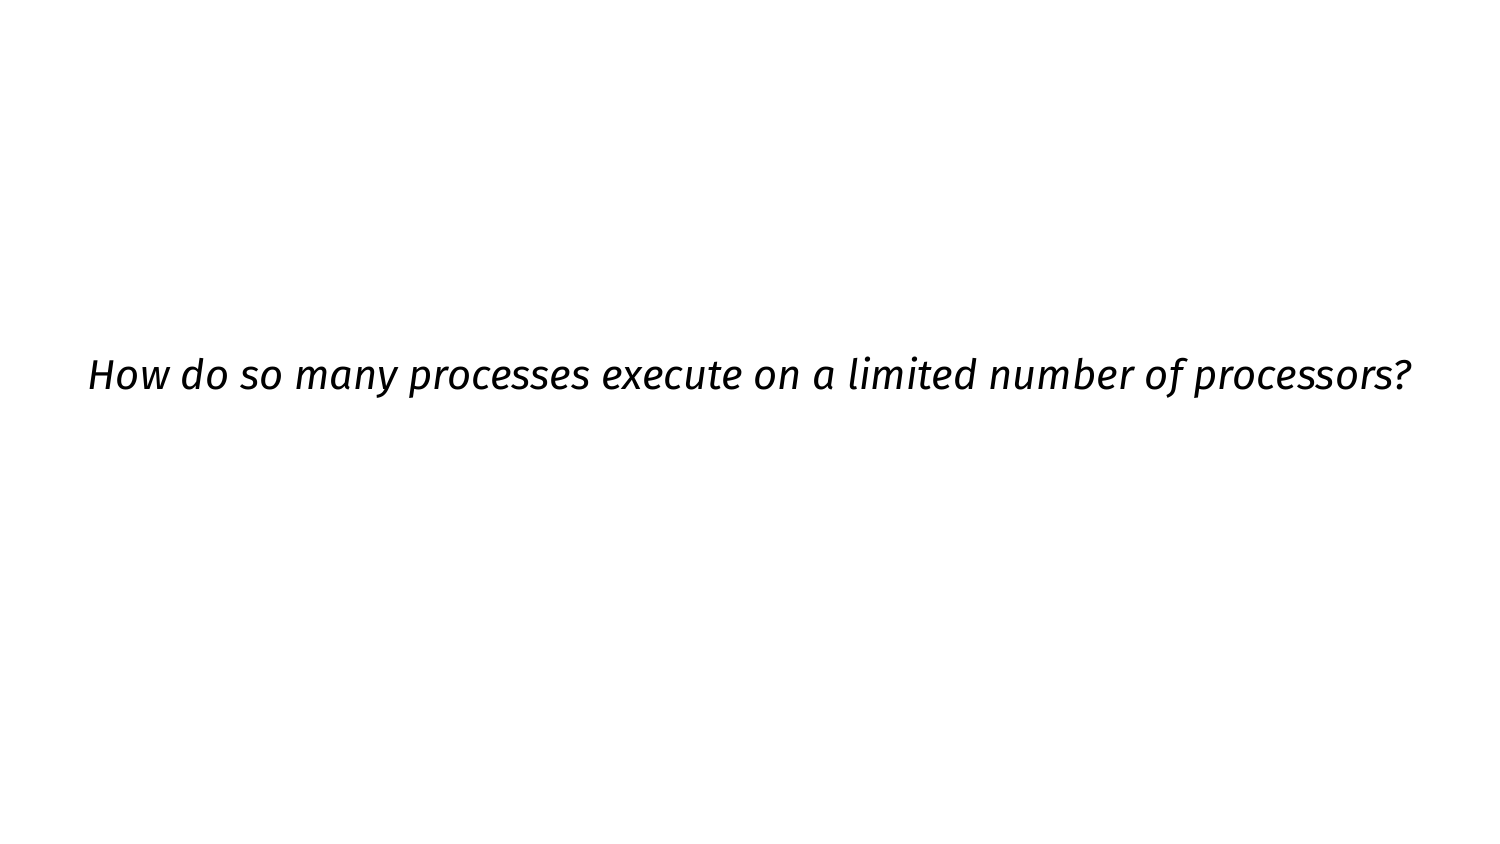

How do so many processes execute on a limited number of processors?